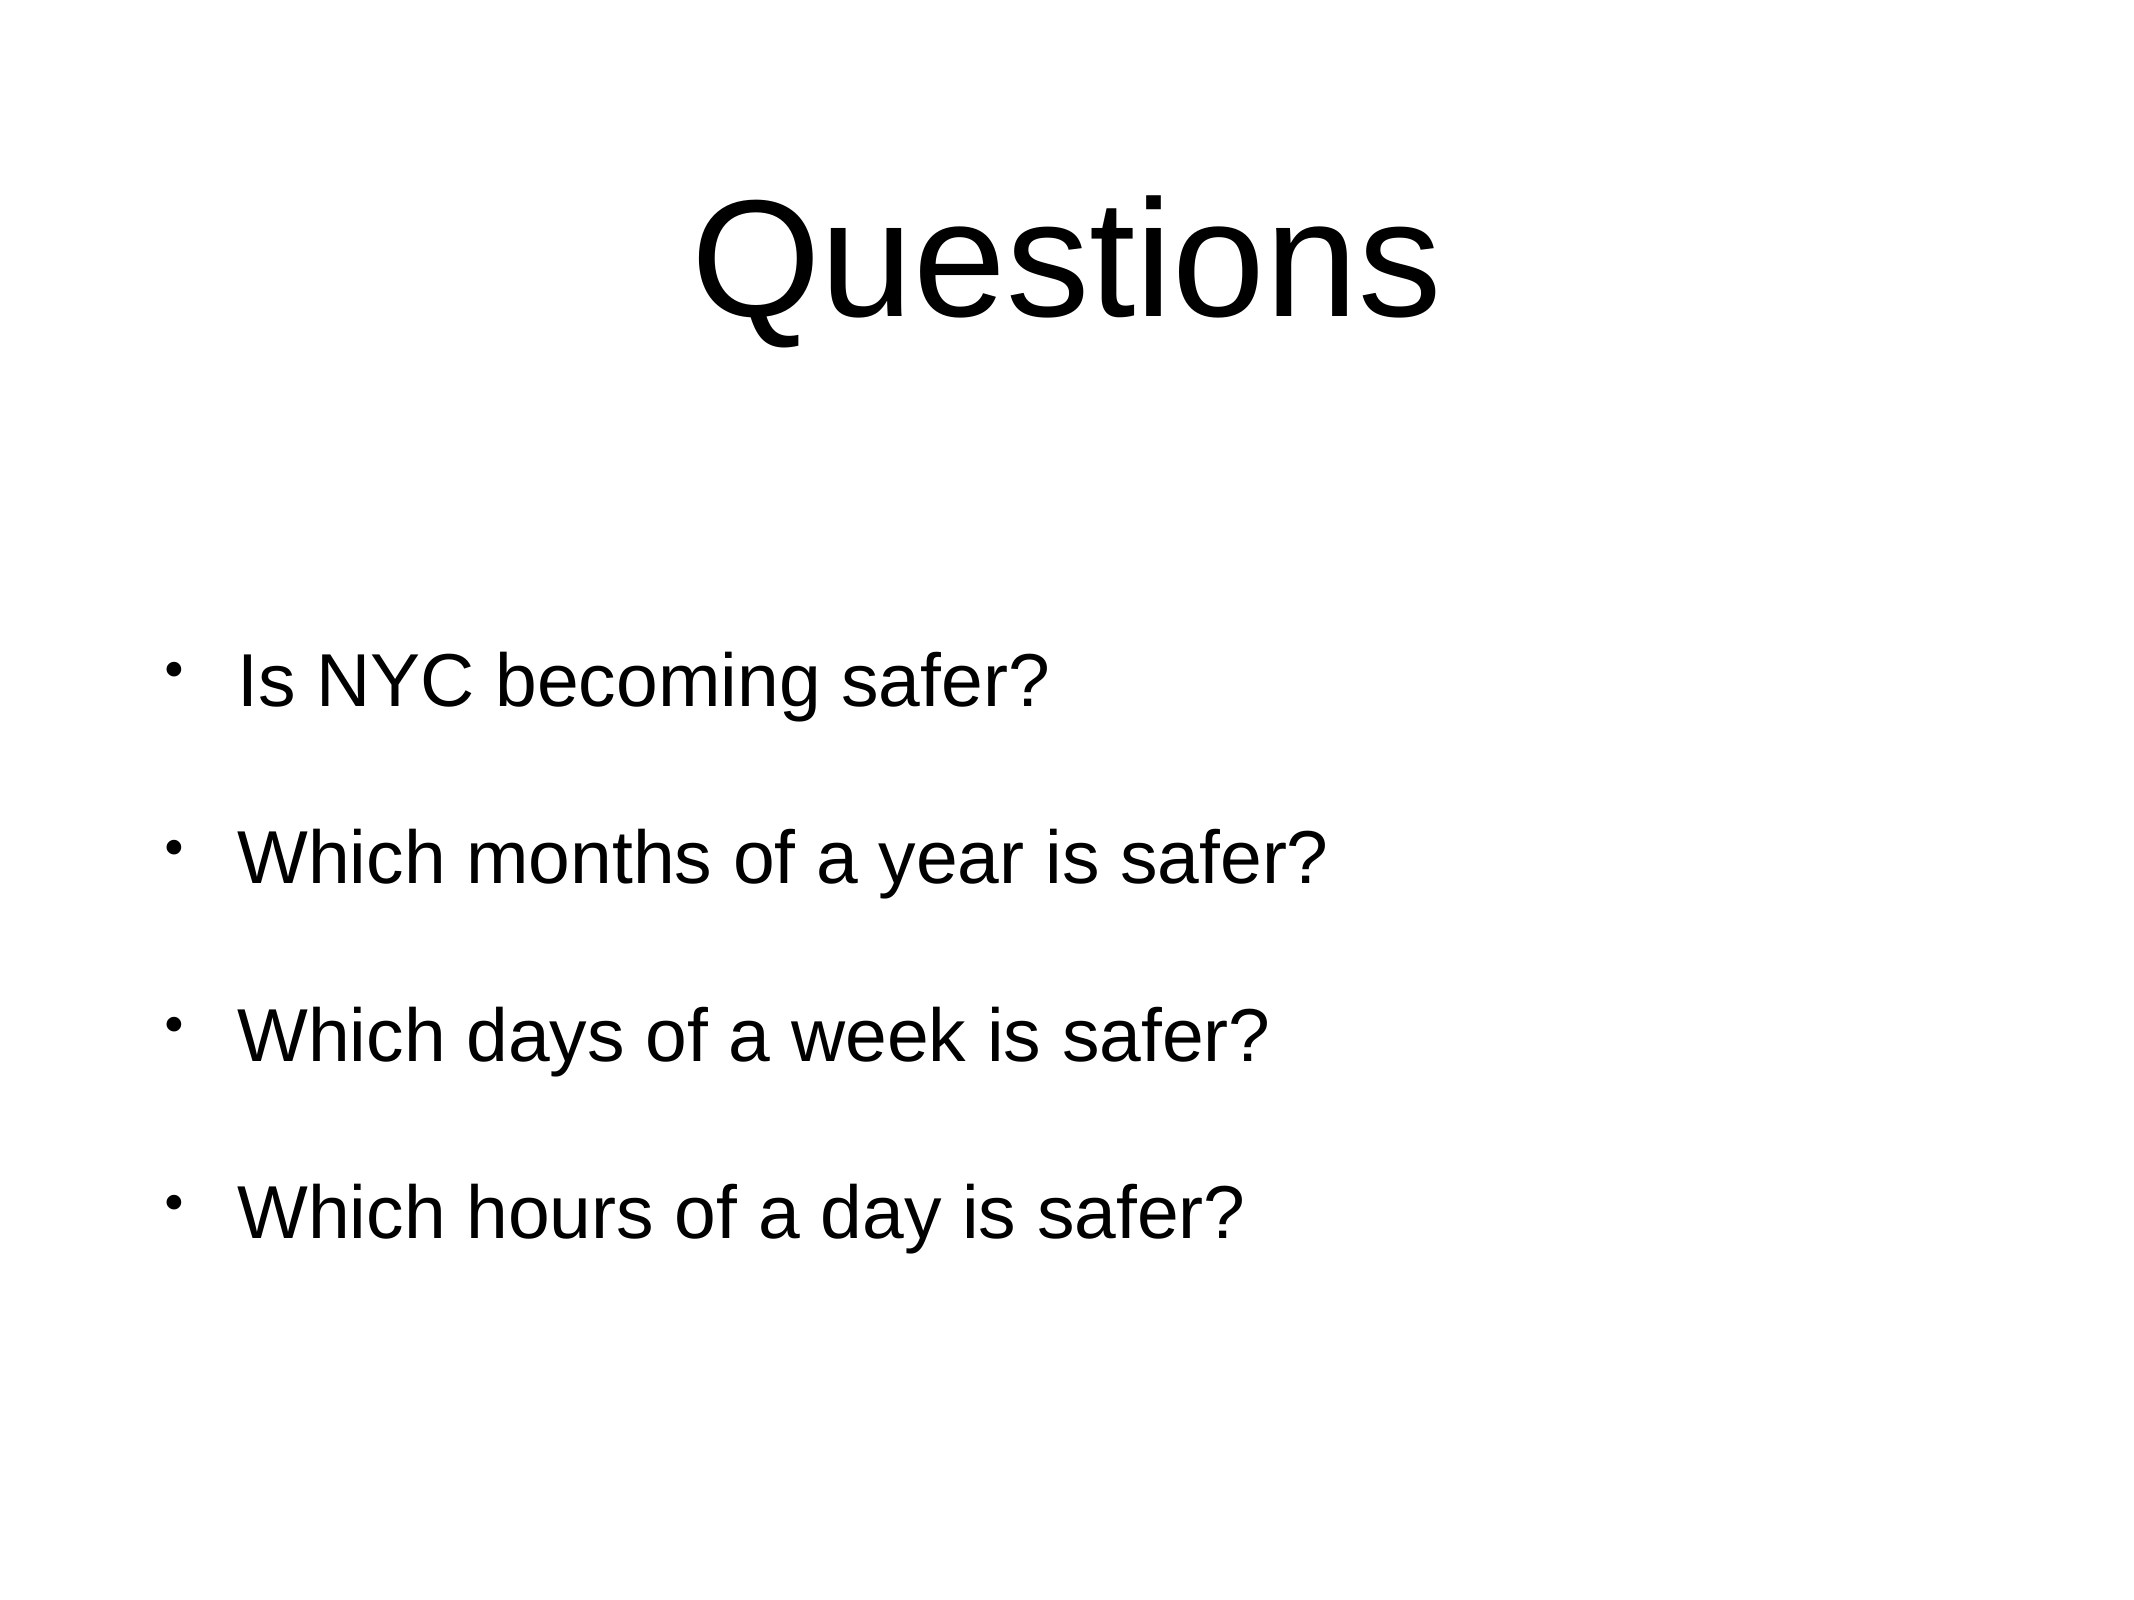

# Questions
Is NYC becoming safer?
Which months of a year is safer?
Which days of a week is safer?
Which hours of a day is safer?